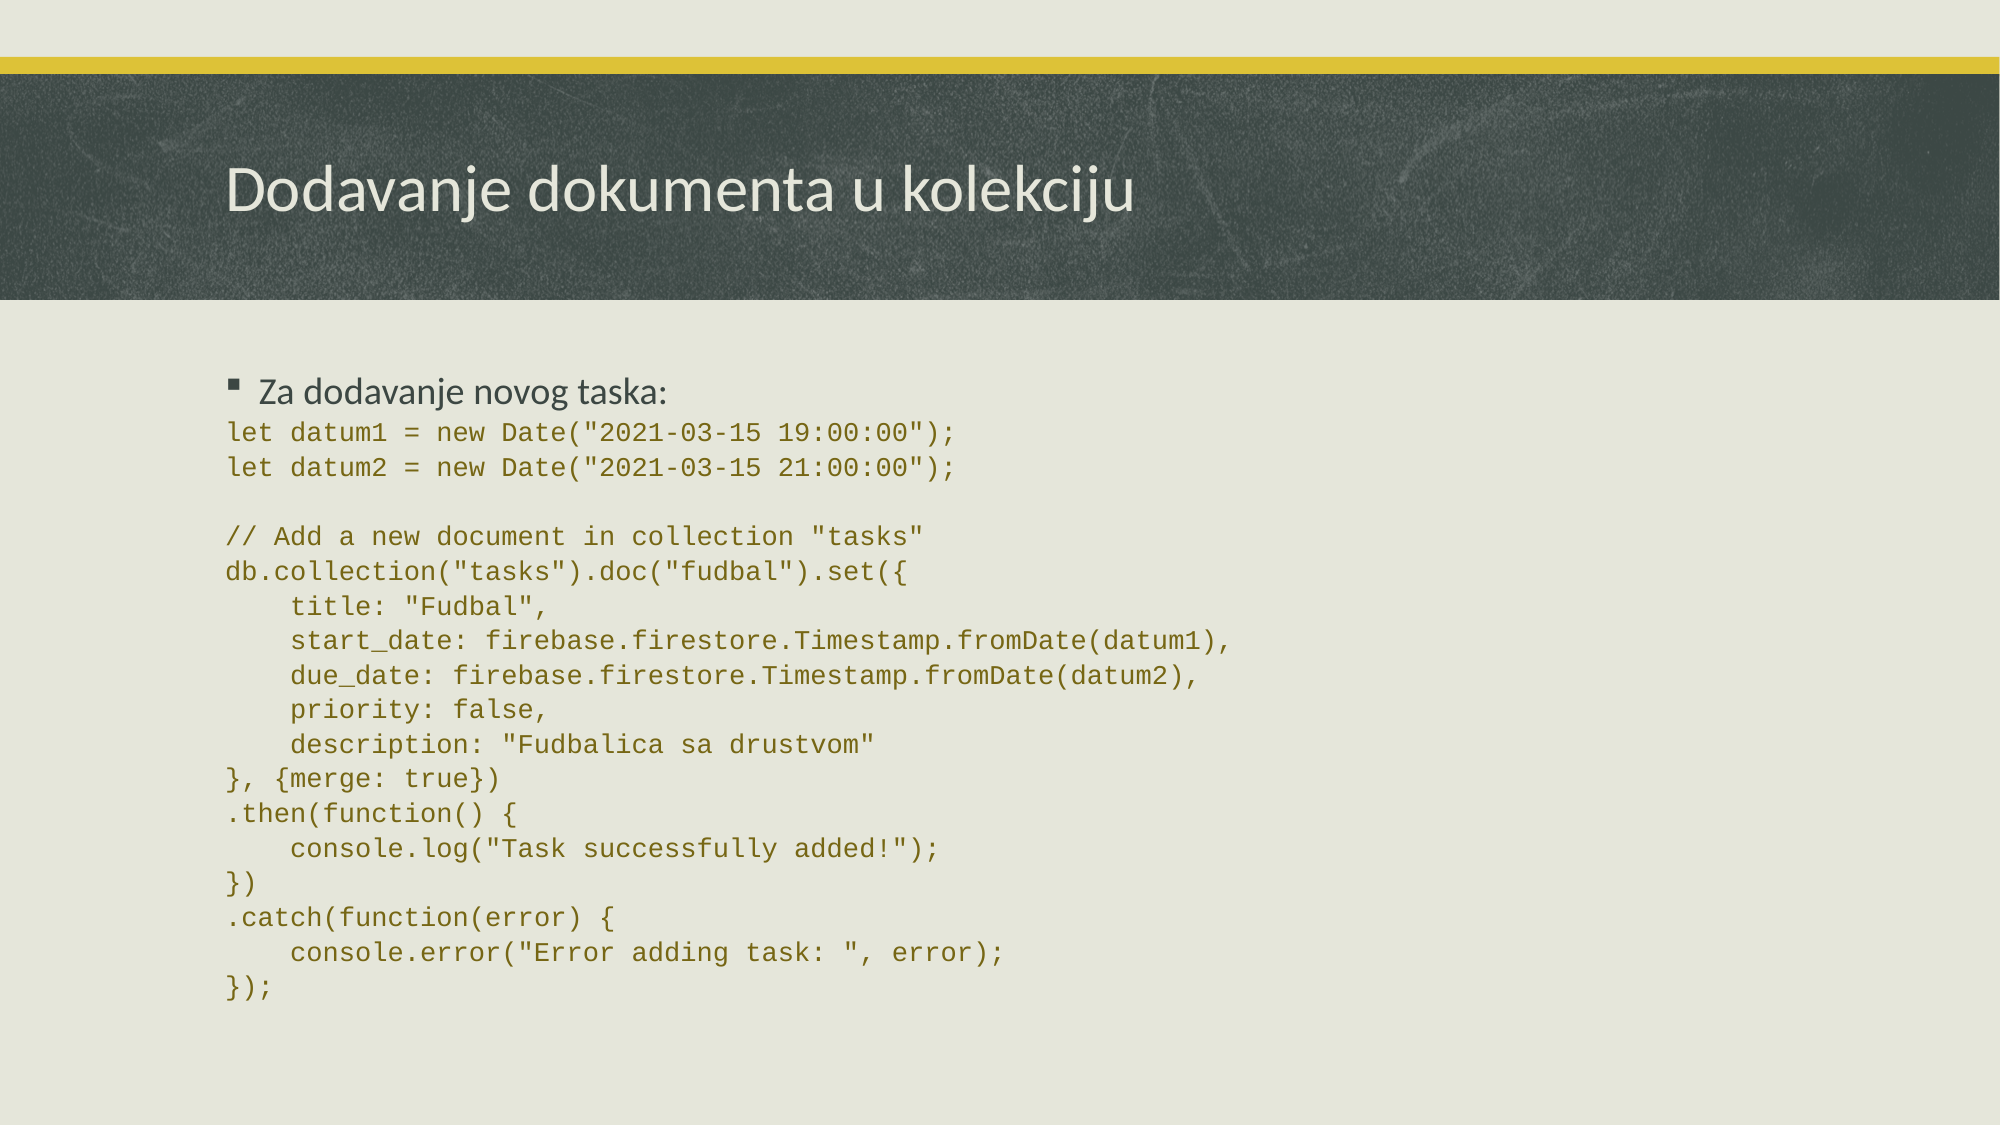

# Dodavanje dokumenta u kolekciju
Za dodavanje novog taska:
let datum1 = new Date("2021-03-15 19:00:00");
let datum2 = new Date("2021-03-15 21:00:00");

// Add a new document in collection "tasks"
db.collection("tasks").doc("fudbal").set({
    title: "Fudbal",
    start_date: firebase.firestore.Timestamp.fromDate(datum1),
    due_date: firebase.firestore.Timestamp.fromDate(datum2),
    priority: false,
    description: "Fudbalica sa drustvom"
}, {merge: true})
.then(function() {
    console.log("Task successfully added!");
})
.catch(function(error) {
    console.error("Error adding task: ", error);
});